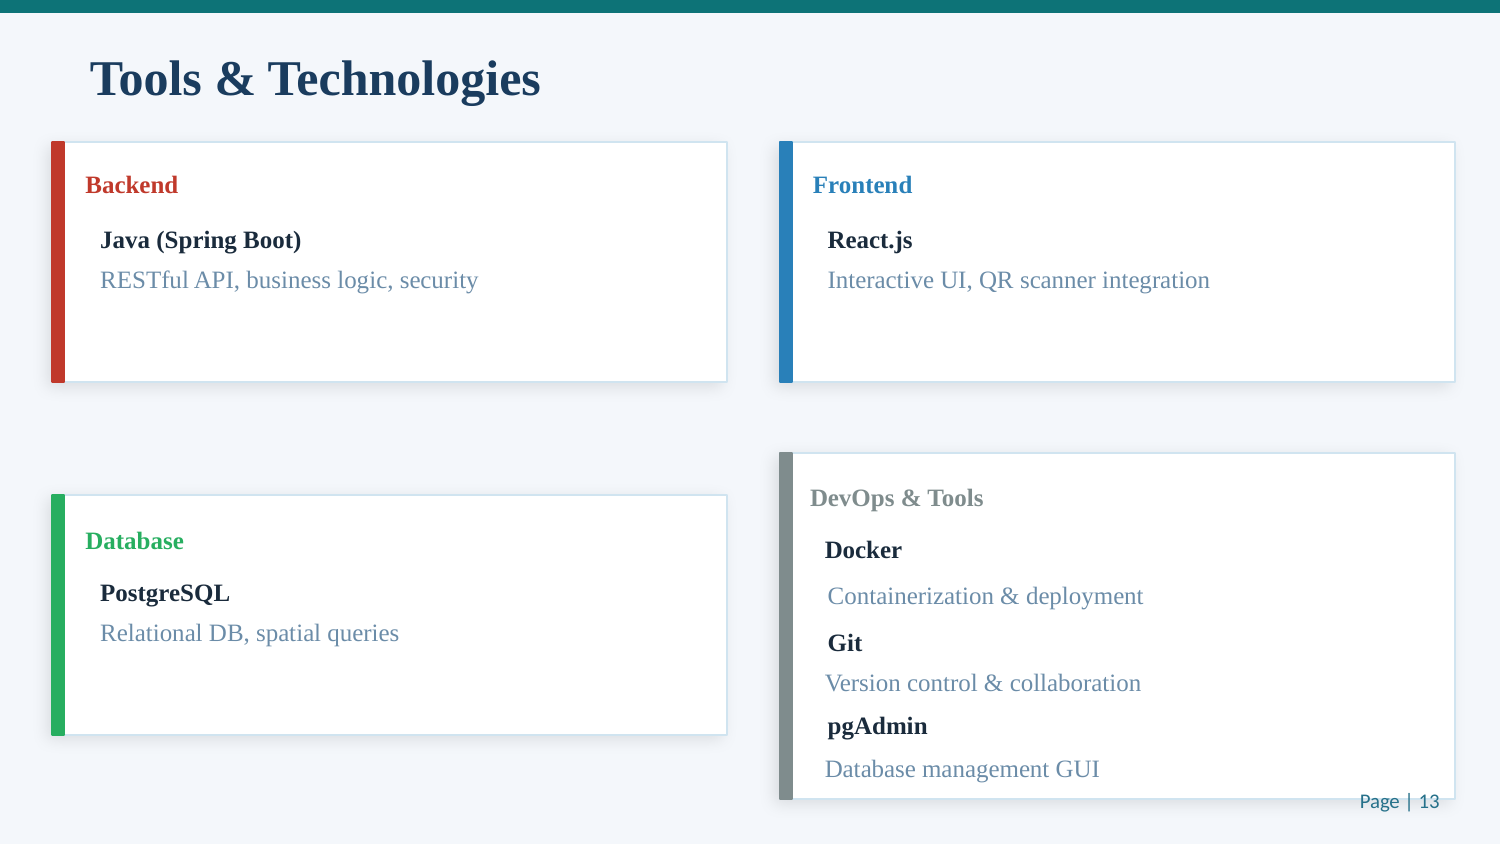

Tools & Technologies

Backend
Frontend
Java (Spring Boot)
React.js
RESTful API, business logic, security
Interactive UI, QR scanner integration

DevOps & Tools

Database
Docker
PostgreSQL
Containerization & deployment
Relational DB, spatial queries
Git
Version control & collaboration
pgAdmin
Database management GUI
Page | 13